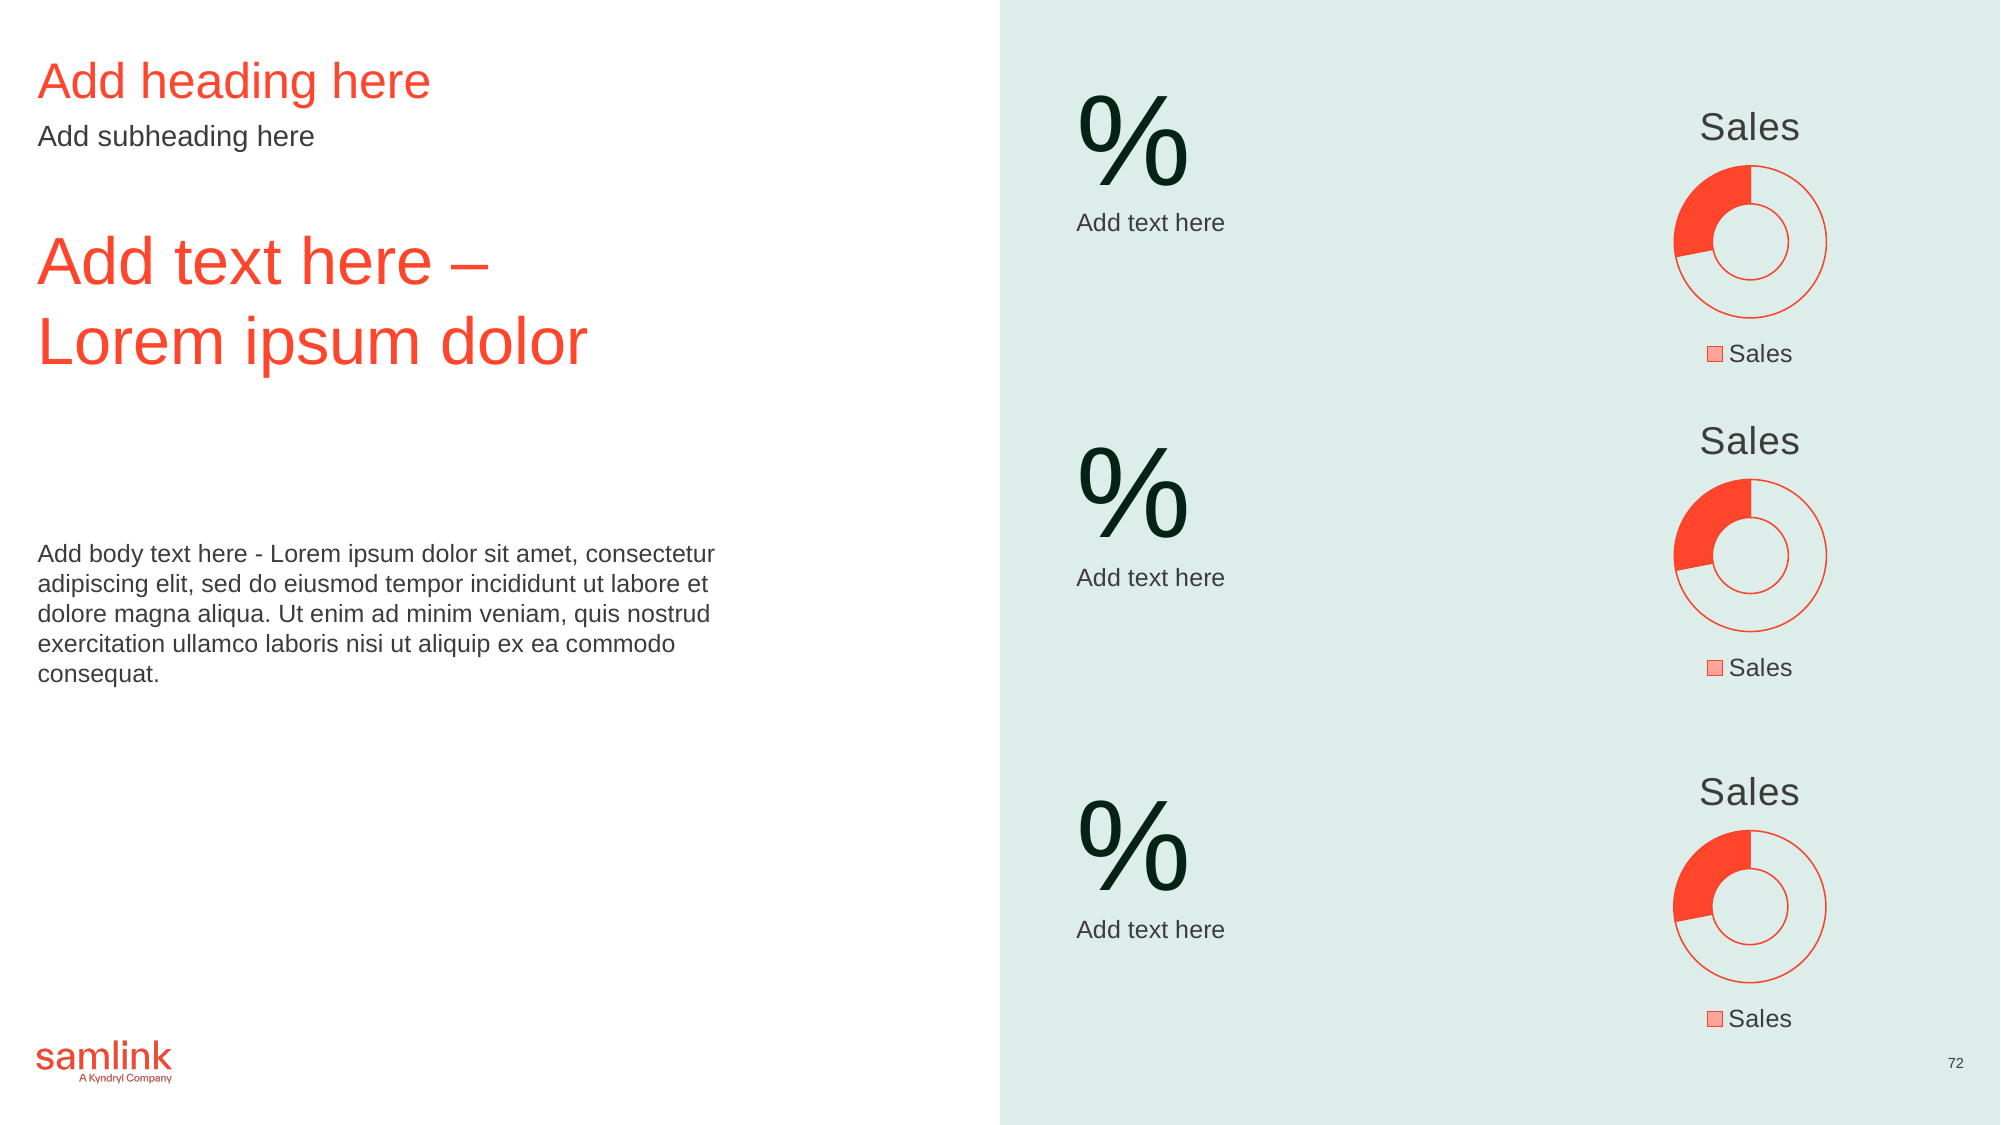

# Add heading here
%

### Chart: Sales

| Category | Sales |
|---|---|
| 1st Qtr | 8.2 |
| 2nd Qtr | 3.2 |

### Chart

| Category |
|---|
Add subheading here
Add text here
Add text here –
Lorem ipsum dolor

### Chart: Sales

| Category | Sales |
|---|---|
| 1st Qtr | 8.2 |
| 2nd Qtr | 3.2 |
%
Add body text here - Lorem ipsum dolor sit amet, consectetur adipiscing elit, sed do eiusmod tempor incididunt ut labore et dolore magna aliqua. Ut enim ad minim veniam, quis nostrud exercitation ullamco laboris nisi ut aliquip ex ea commodo consequat.
Add text here

### Chart: Sales

| Category | Sales |
|---|---|
| 1st Qtr | 8.2 |
| 2nd Qtr | 3.2 |
%
Add text here

72